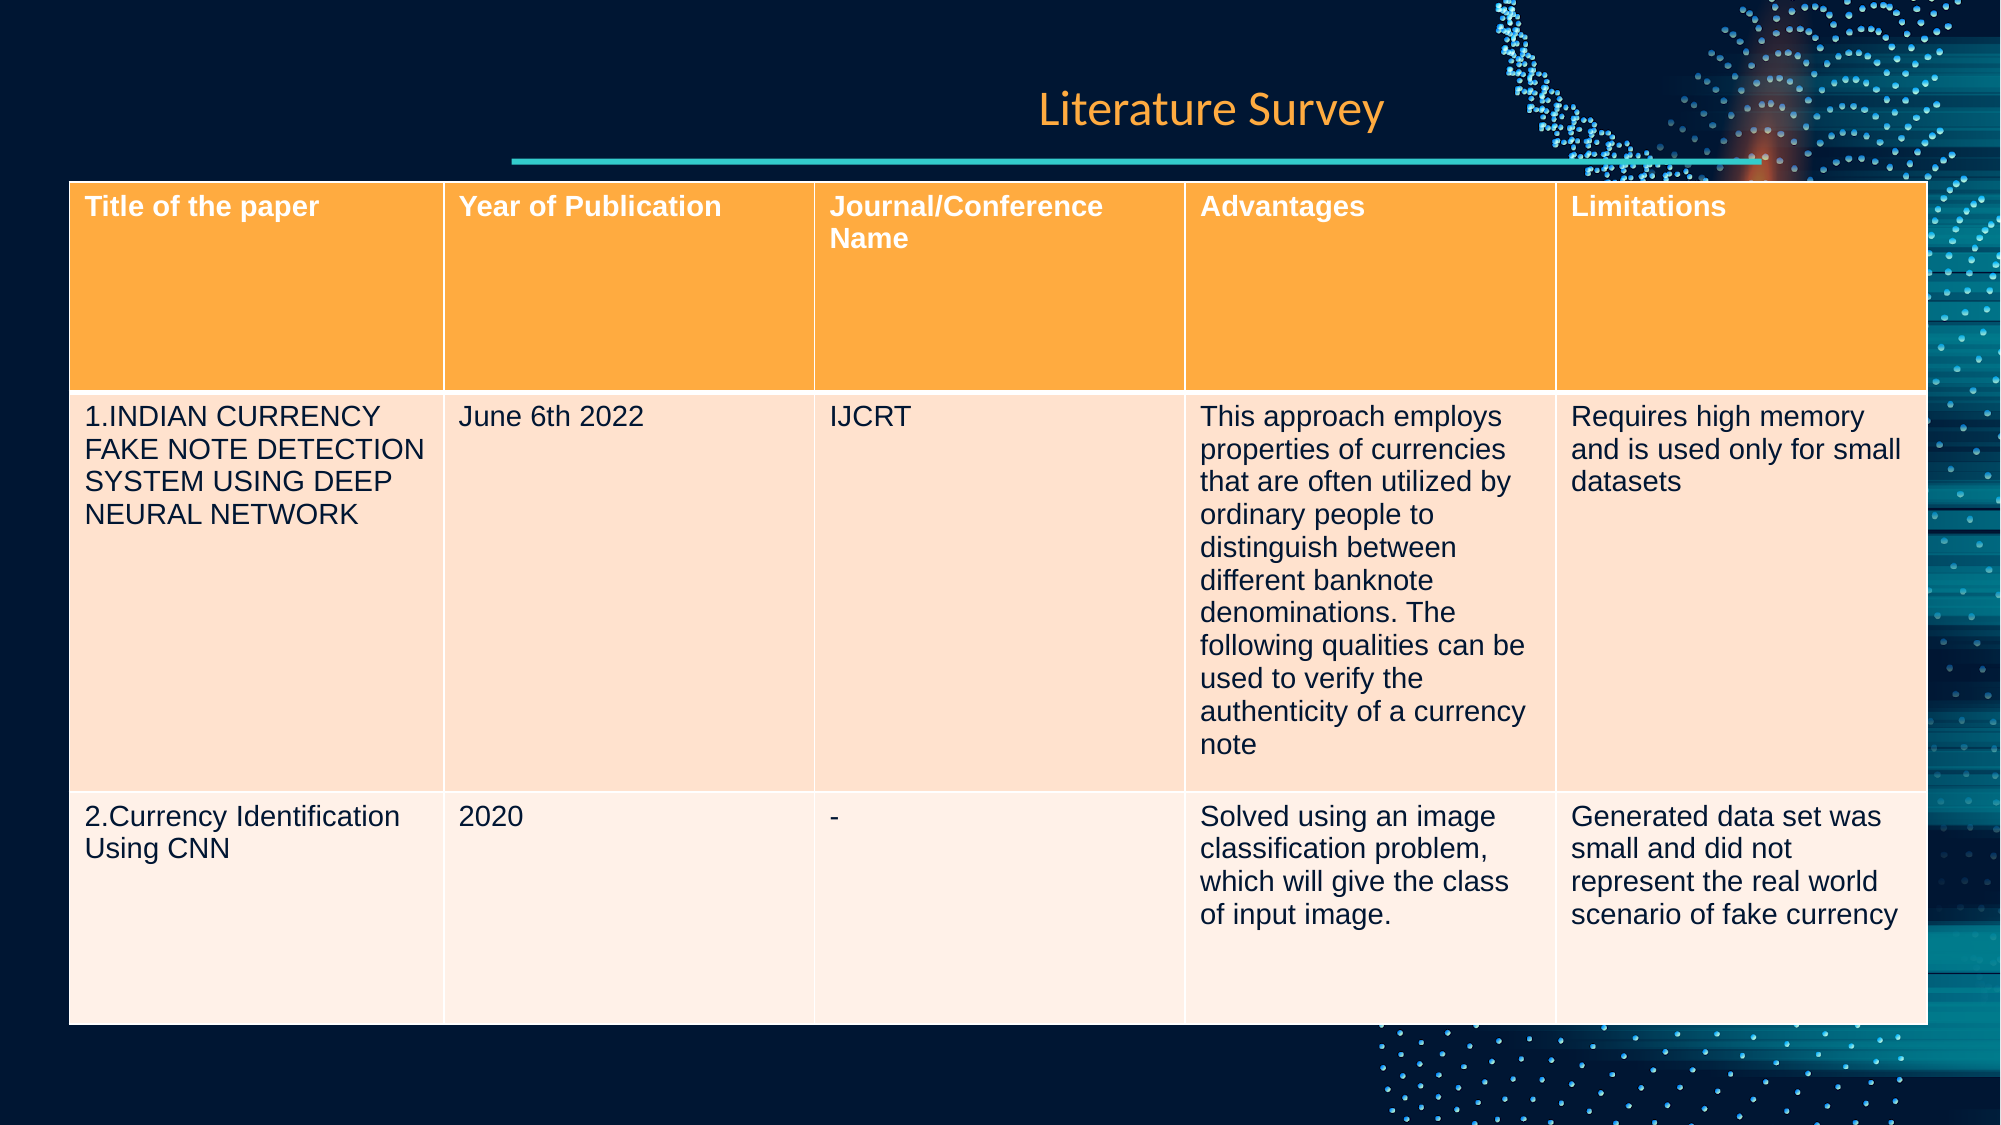

Literature Survey

| Title of the paper | Year of Publication | Journal/Conference Name | Advantages | Limitations |
| --- | --- | --- | --- | --- |
| 1.INDIAN CURRENCY FAKE NOTE DETECTION SYSTEM USING DEEP NEURAL NETWORK | June 6th 2022 | IJCRT | This approach employs properties of currencies that are often utilized by ordinary people to distinguish between different banknote denominations. The following qualities can be used to verify the authenticity of a currency note | Requires high memory and is used only for small datasets |
| 2.Currency Identification Using CNN | 2020 | - | Solved using an image classification problem, which will give the class of input image. | Generated data set was small and did not represent the real world scenario of fake currency |